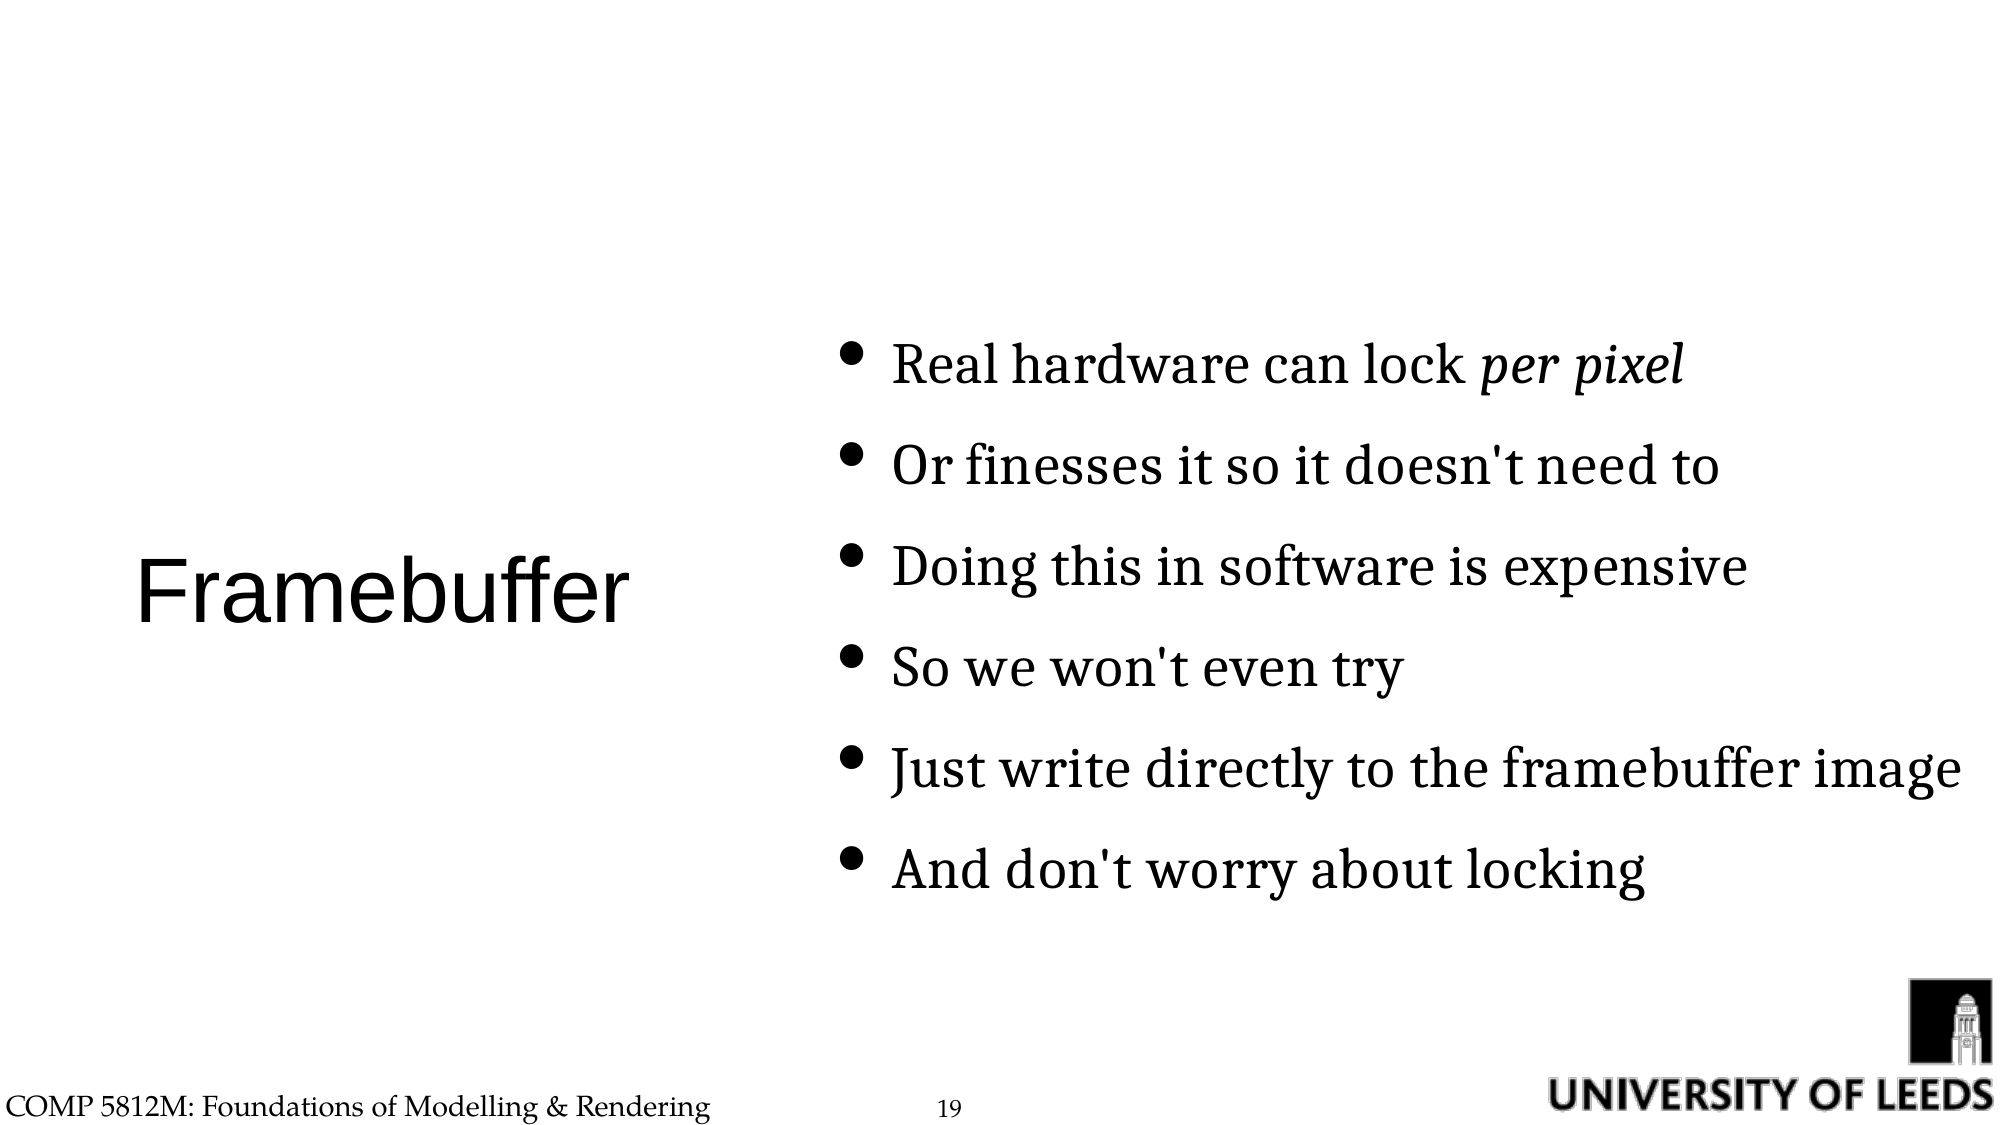

Real hardware can lock per pixel
Or finesses it so it doesn't need to
Doing this in software is expensive
So we won't even try
Just write directly to the framebuffer image
And don't worry about locking
# Framebuffer